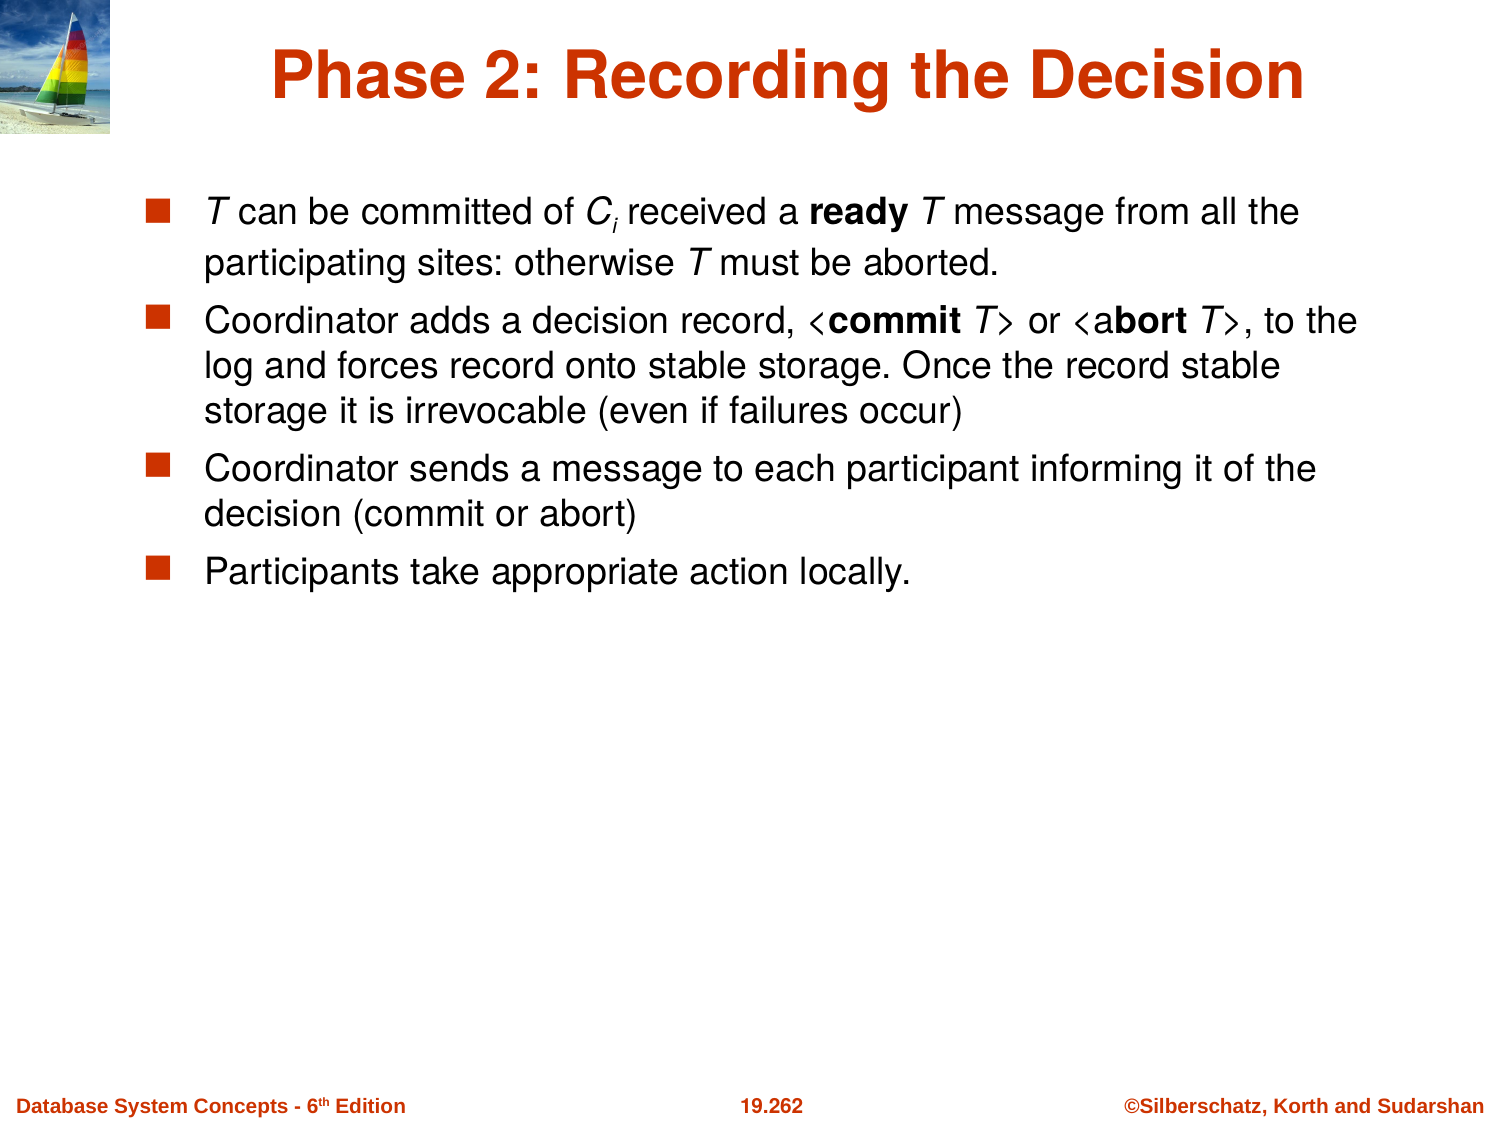

T can be committed of Ci received a ready T message from all the participating sites: otherwise T must be aborted.
Coordinator adds a decision record, <commit T> or <abort T>, to the log and forces record onto stable storage. Once the record stable storage it is irrevocable (even if failures occur)
Coordinator sends a message to each participant informing it of the decision (commit or abort)
Participants take appropriate action locally.
# Phase 2: Recording the Decision